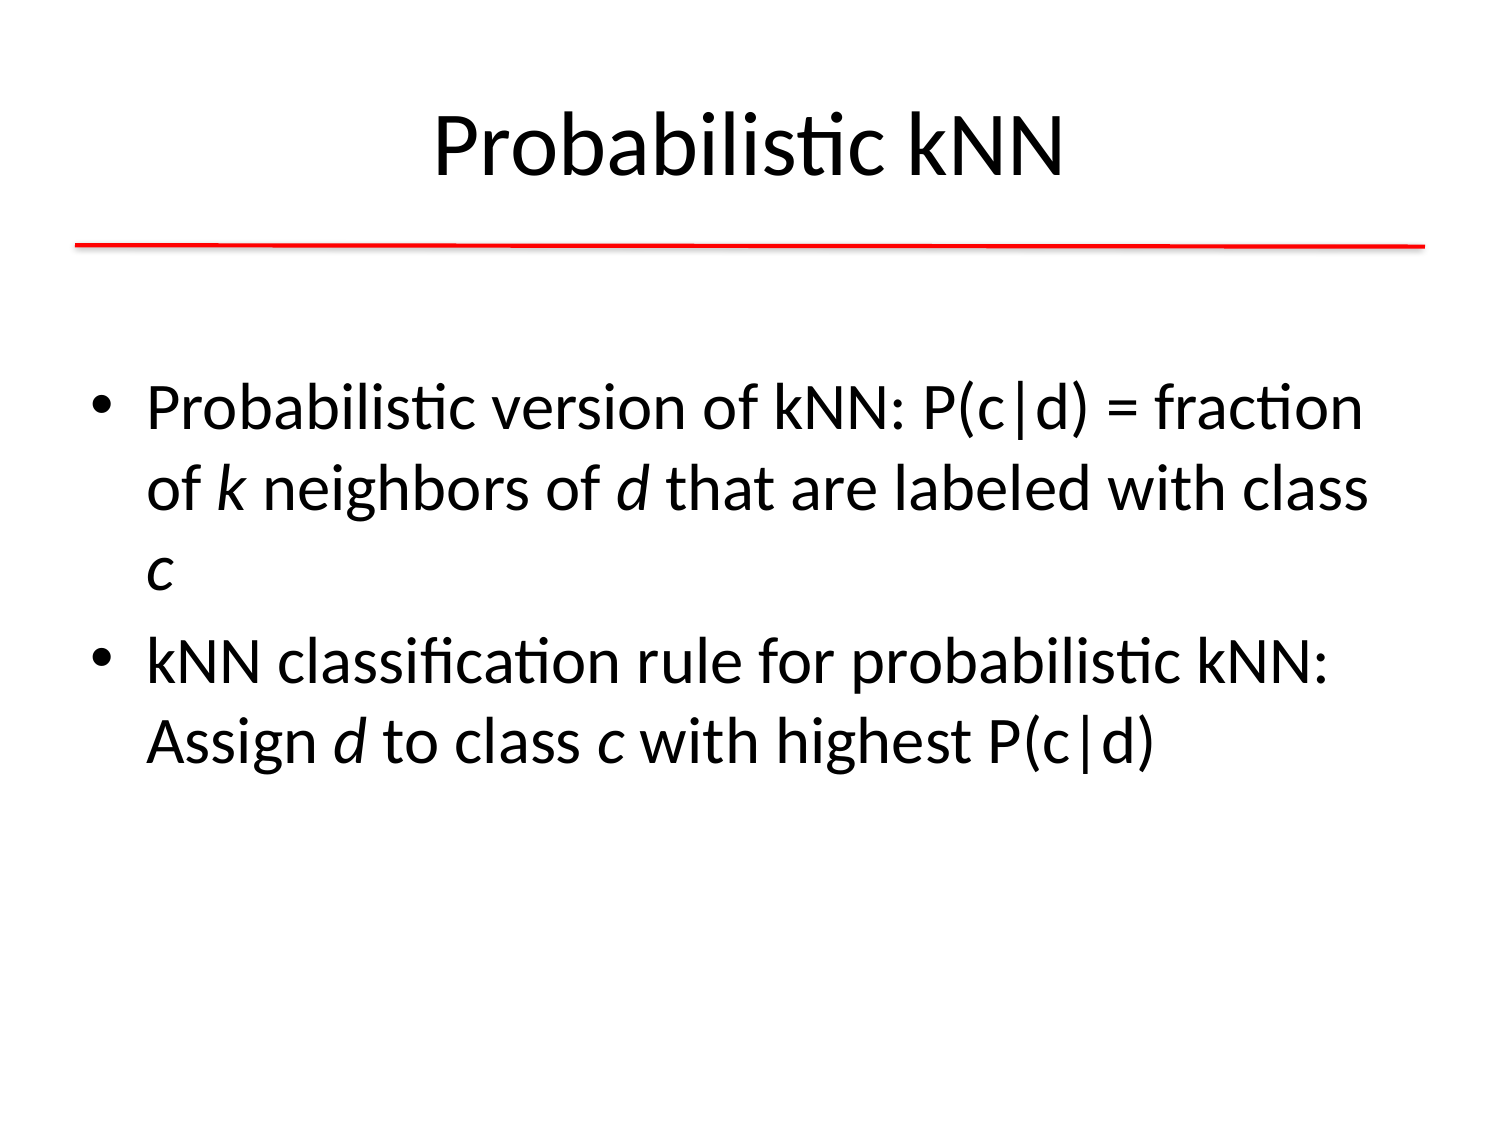

# Probabilistic kNN

Probabilistic version of kNN: P(c|d) = fraction of k neighbors of d that are labeled with class c
kNN classification rule for probabilistic kNN: Assign d to class c with highest P(c|d)